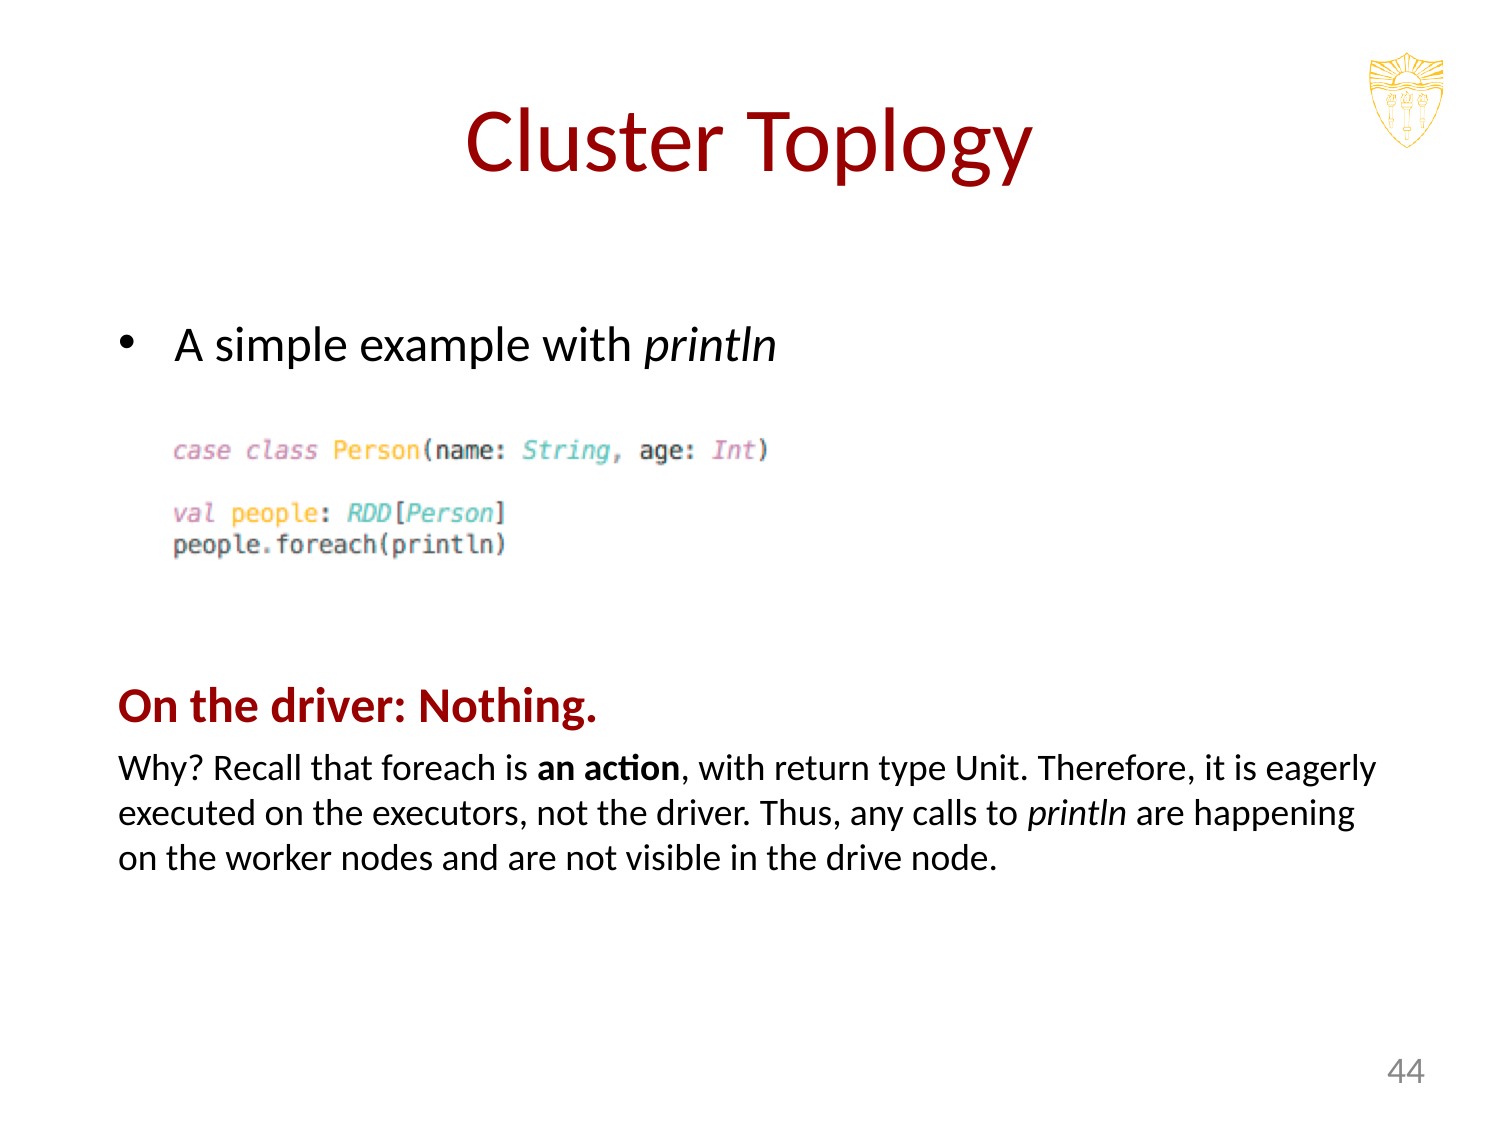

# Cluster Toplogy
A simple example with println

On the driver: Nothing.
Why? Recall that foreach is an action, with return type Unit. Therefore, it is eagerly executed on the executors, not the driver. Thus, any calls to println are happening on the worker nodes and are not visible in the drive node.
44